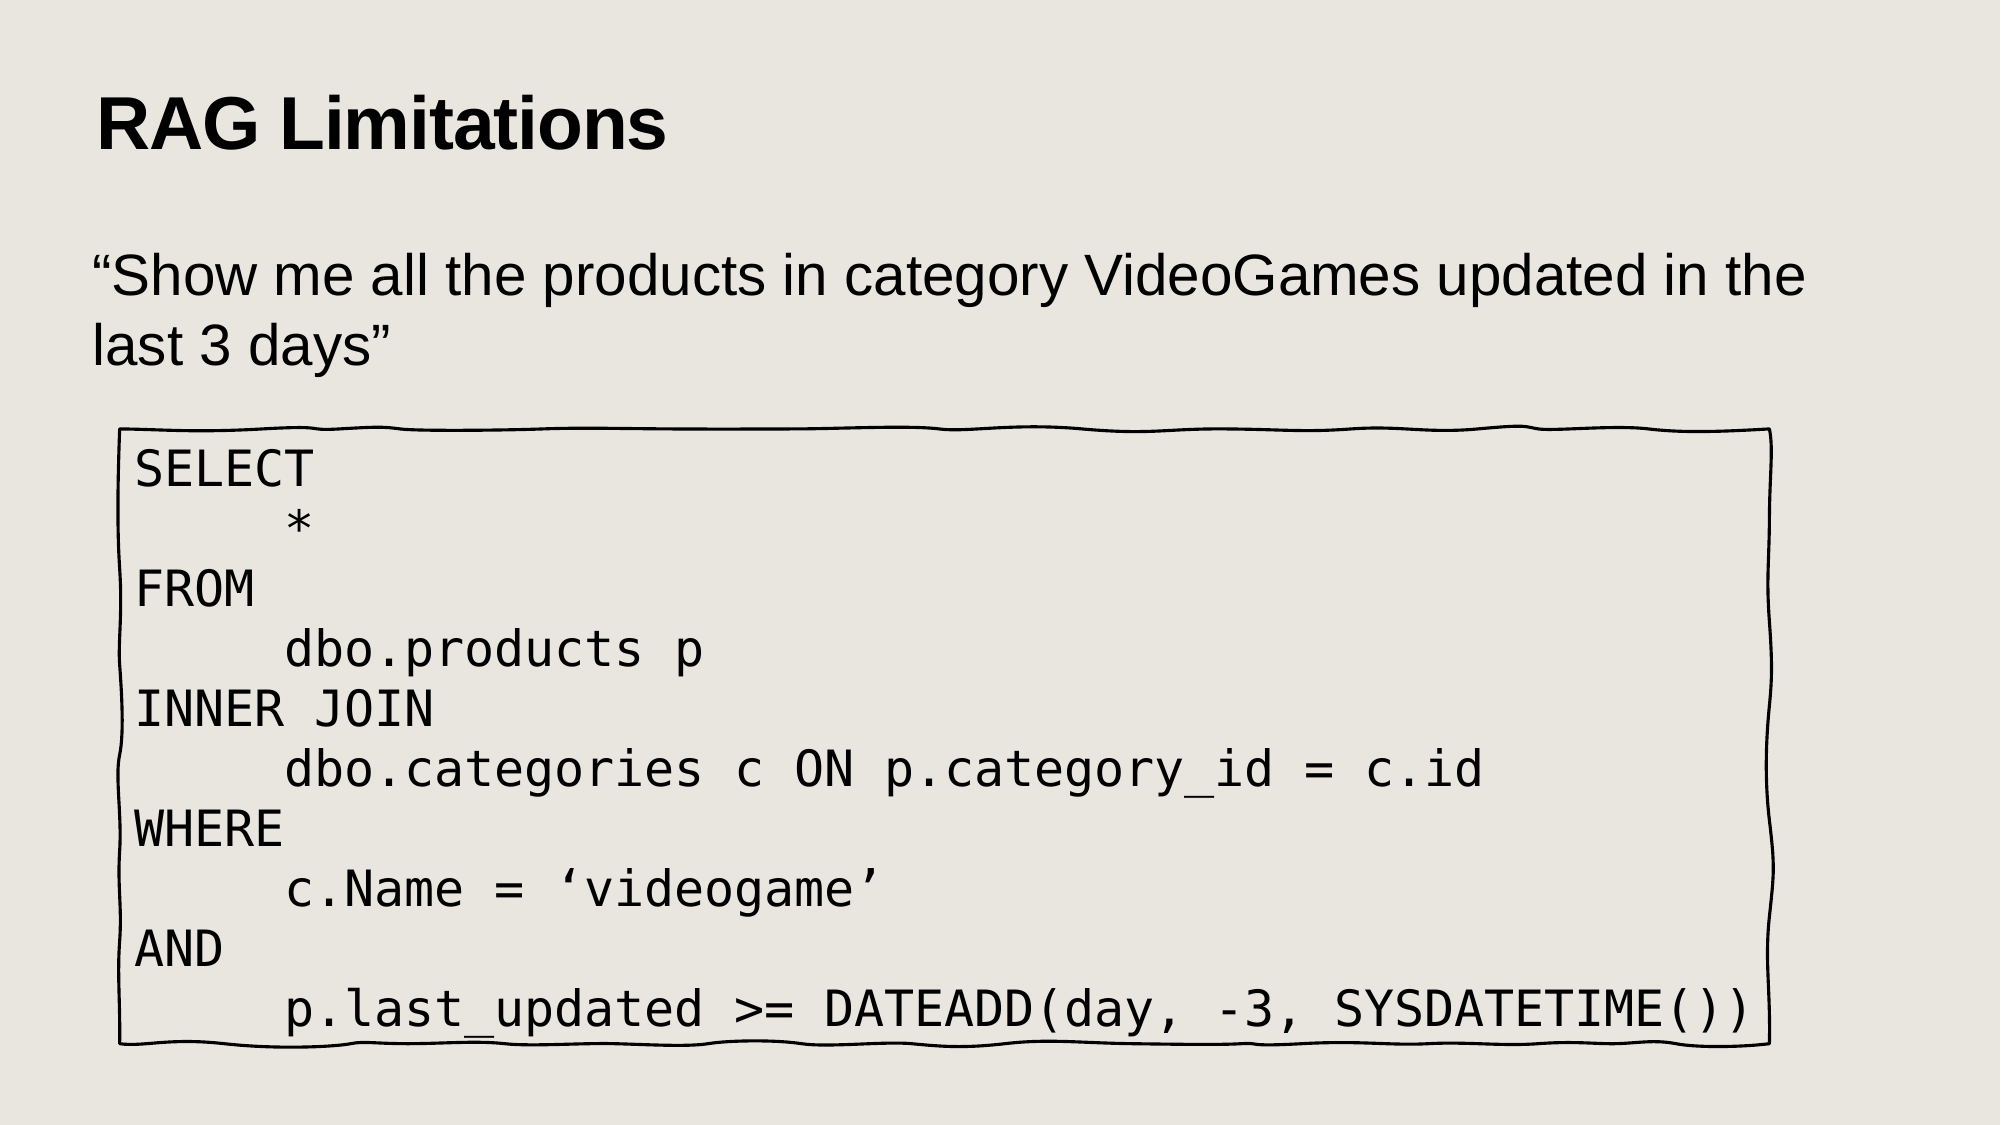

# RAG Limitations
“Show me all the products in category VideoGames updated in the last 3 days”
SELECT
	*
FROM
	dbo.products p
INNER JOIN
	dbo.categories c ON p.category_id = c.id
WHERE
	c.Name = ‘videogame’
AND
	p.last_updated >= DATEADD(day, -3, SYSDATETIME())